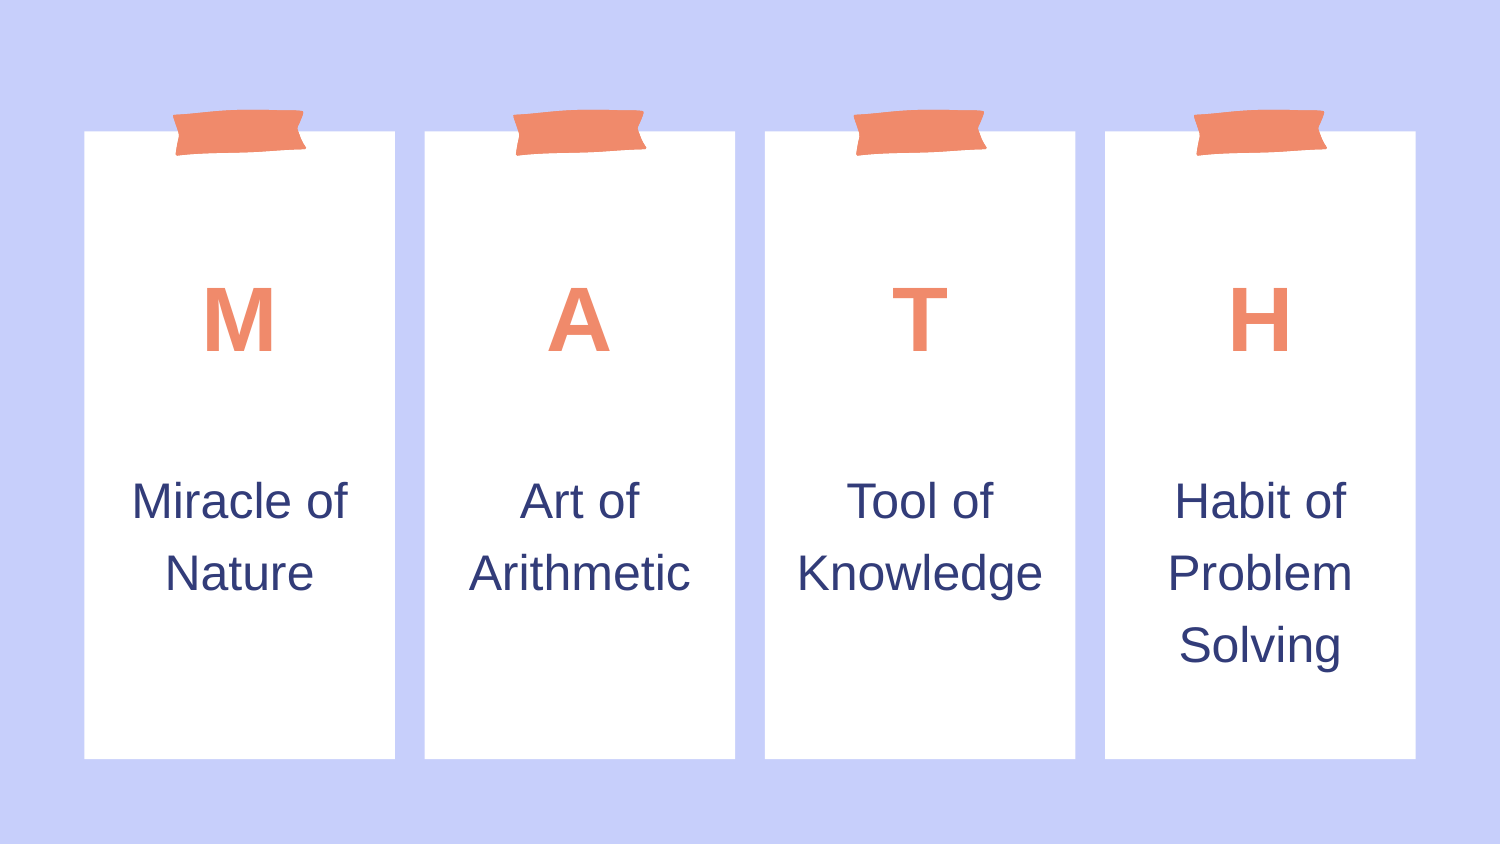

M
Miracle of Nature
A
Art of Arithmetic
T
Tool of Knowledge
H
Habit of Problem Solving
12